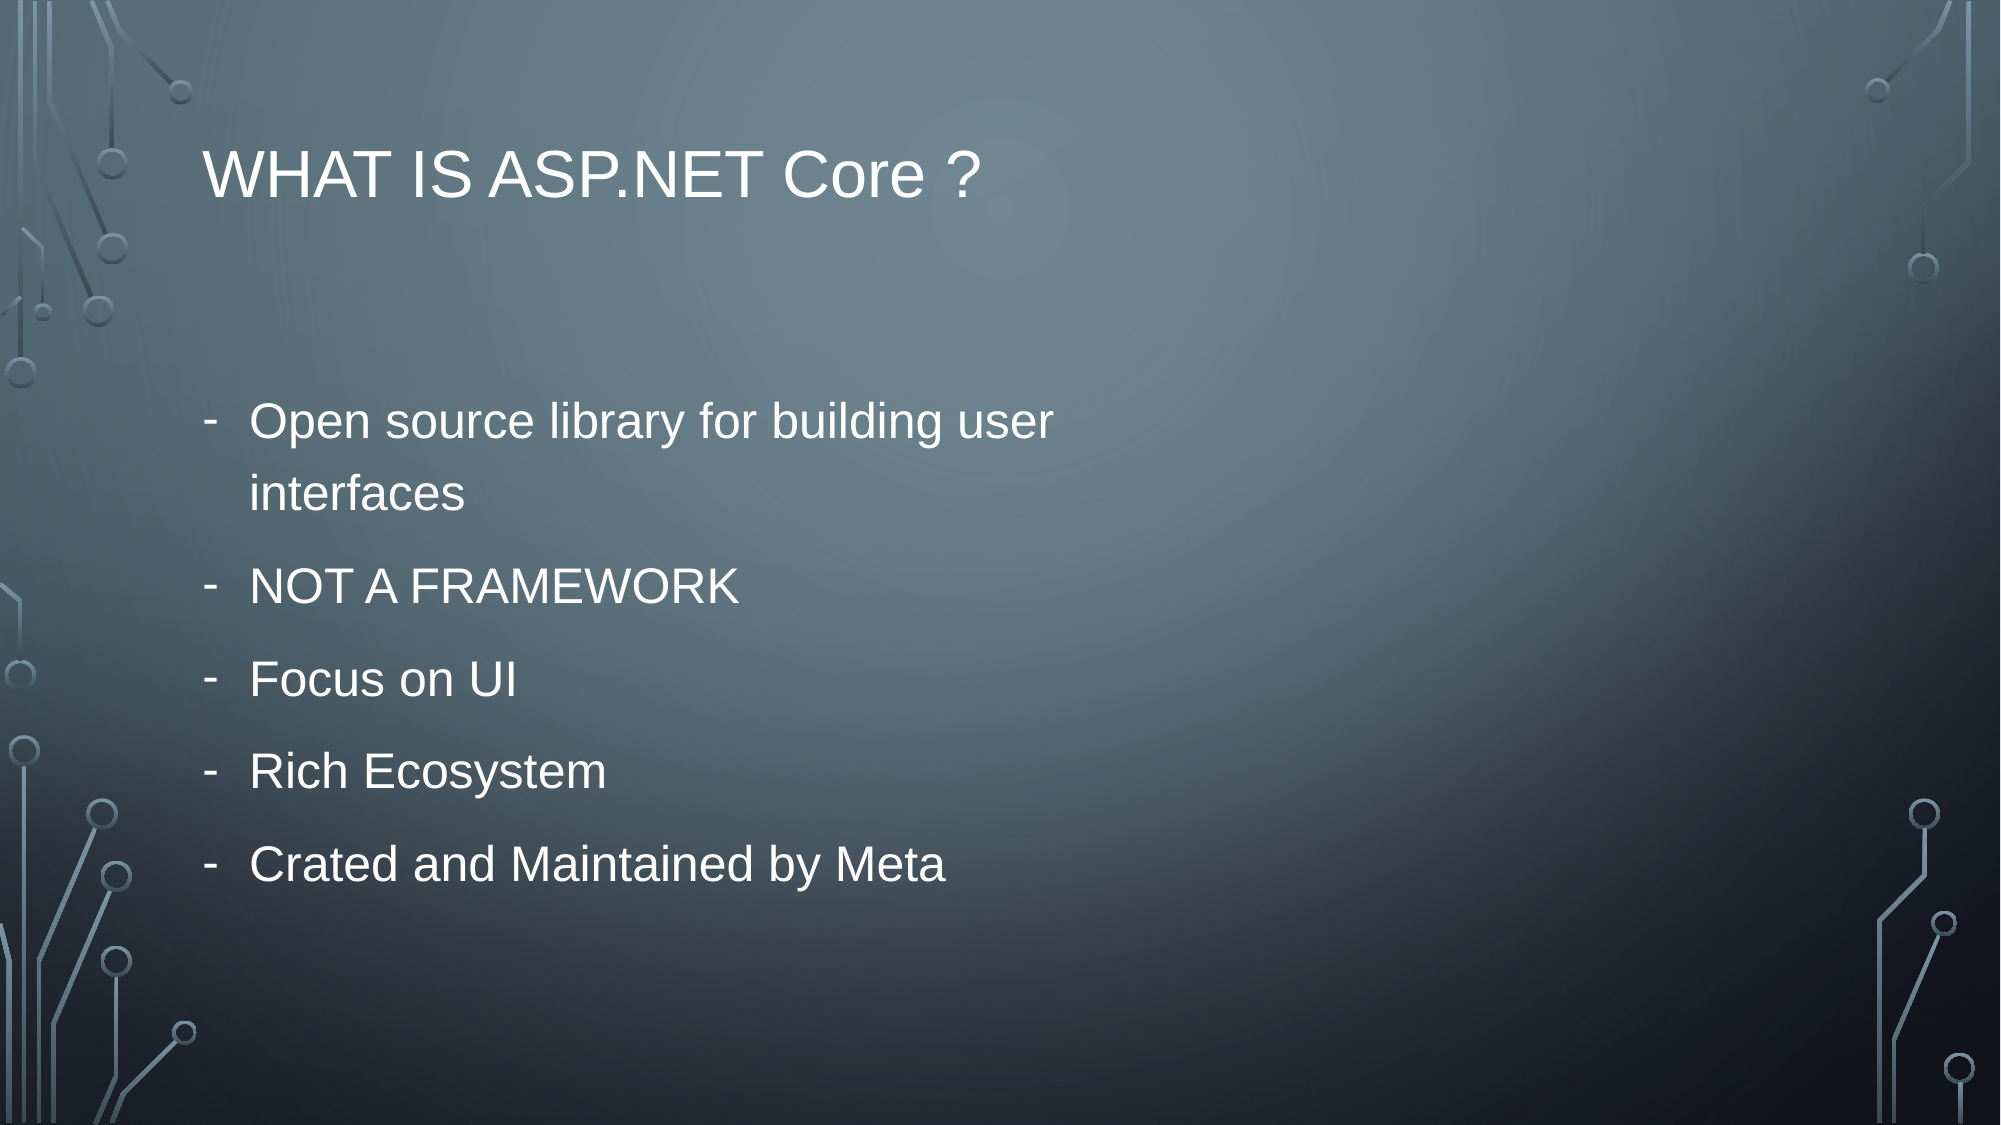

# WHAT IS ASP.NET Core ?
Open source library for building user interfaces
NOT A FRAMEWORK
Focus on UI
Rich Ecosystem
Crated and Maintained by Meta